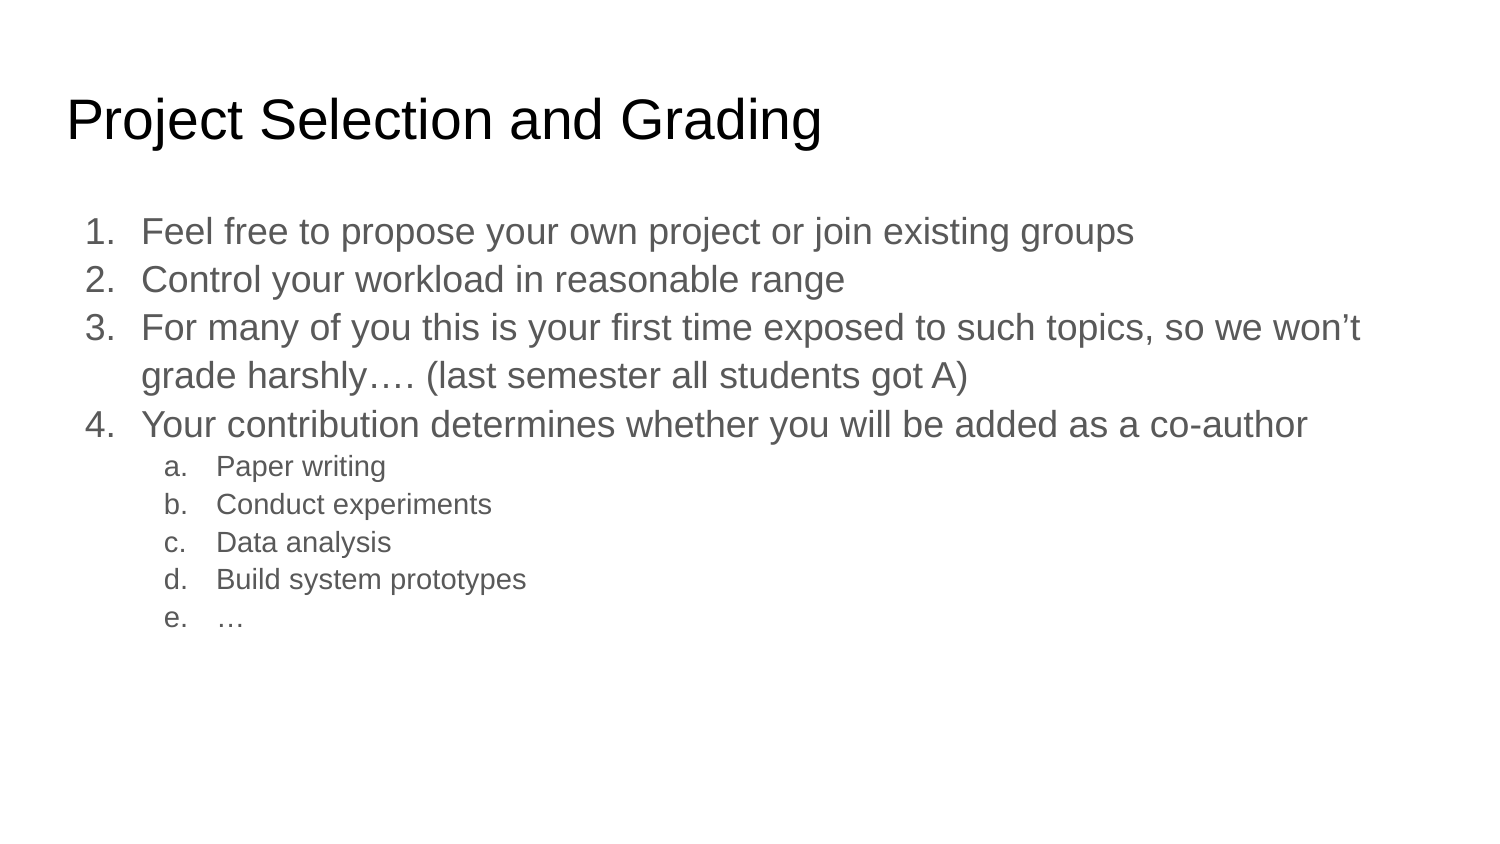

# Project Selection and Grading
Feel free to propose your own project or join existing groups
Control your workload in reasonable range
For many of you this is your first time exposed to such topics, so we won’t grade harshly…. (last semester all students got A)
Your contribution determines whether you will be added as a co-author
Paper writing
Conduct experiments
Data analysis
Build system prototypes
…